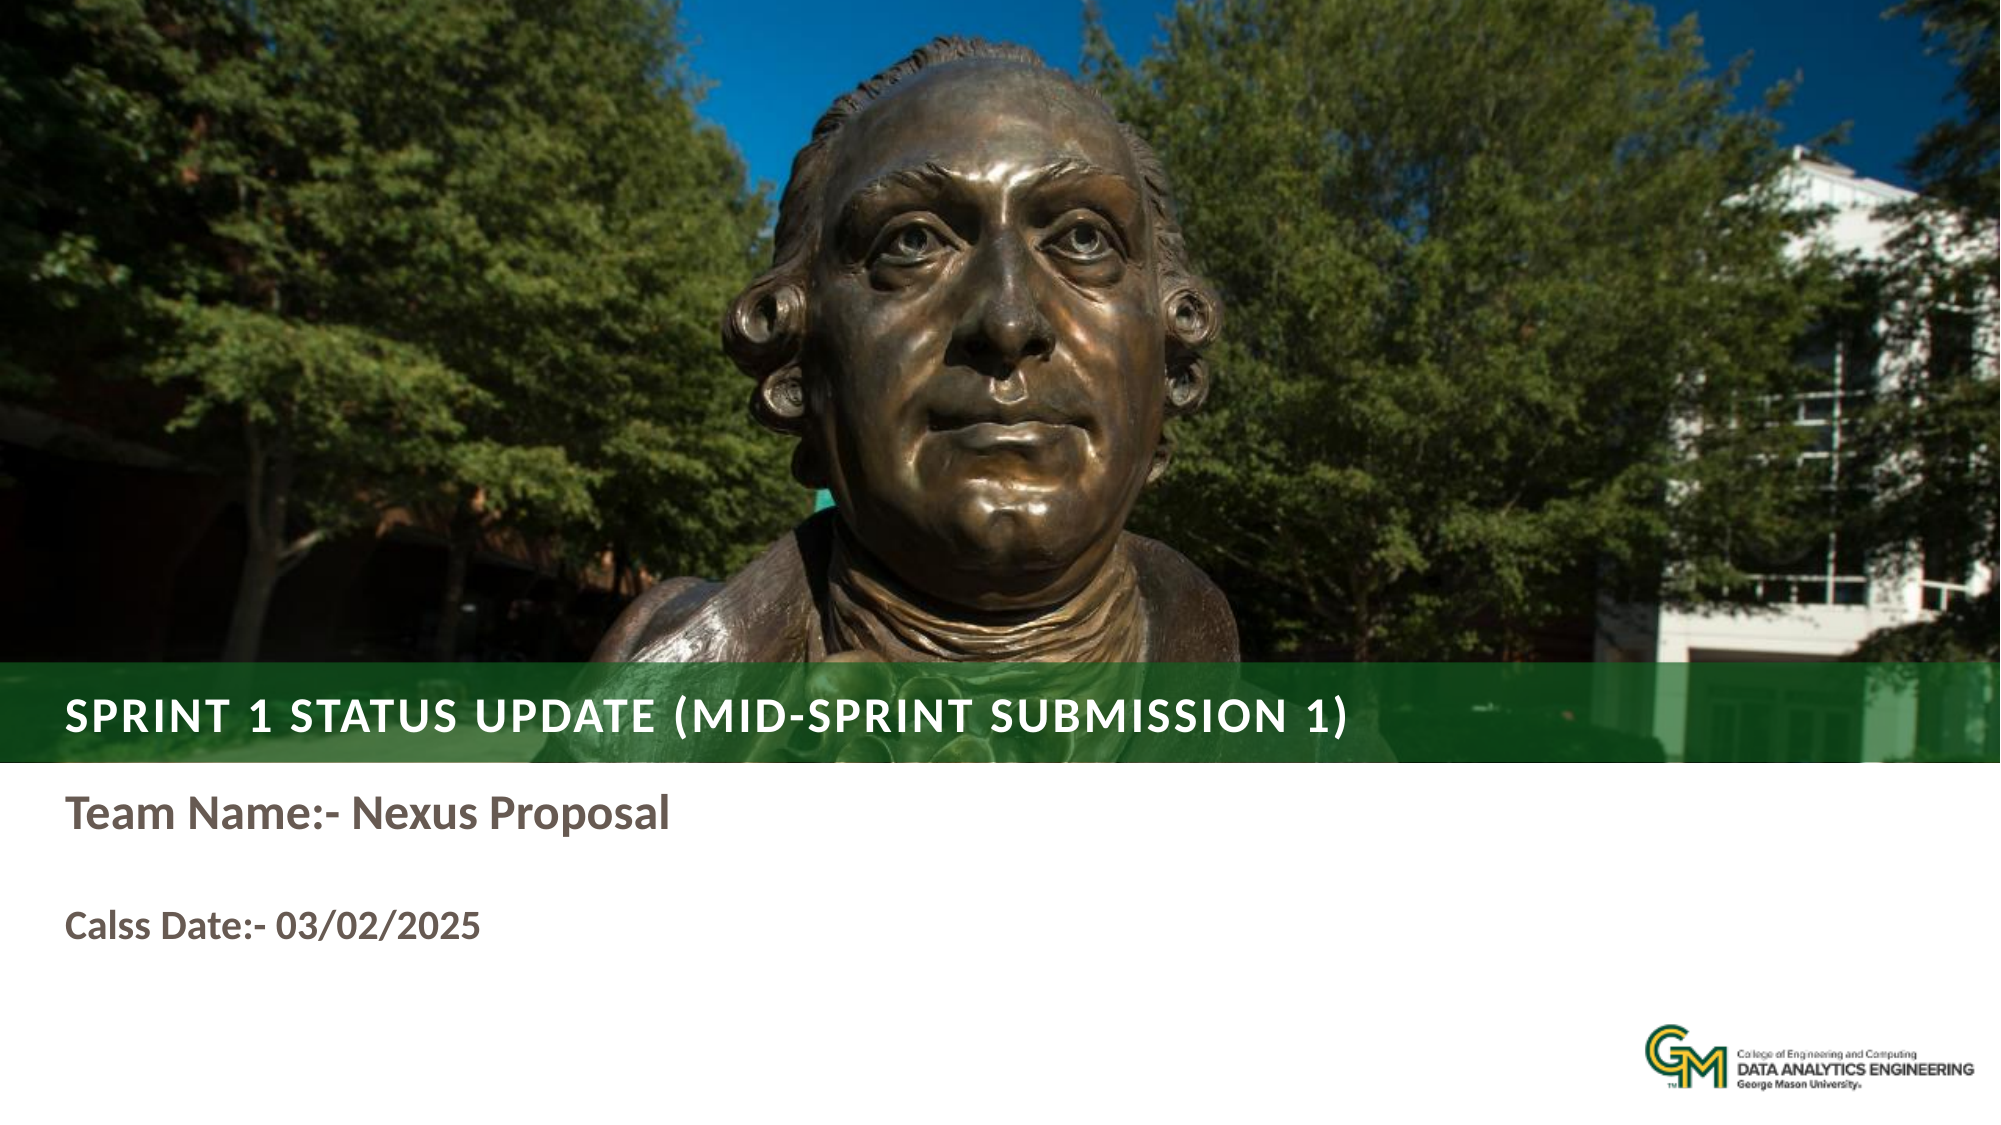

# Sprint 1 Status Update (Mid-sprint Submission 1)
Team Name:- Nexus Proposal
Calss Date:- 03/02/2025